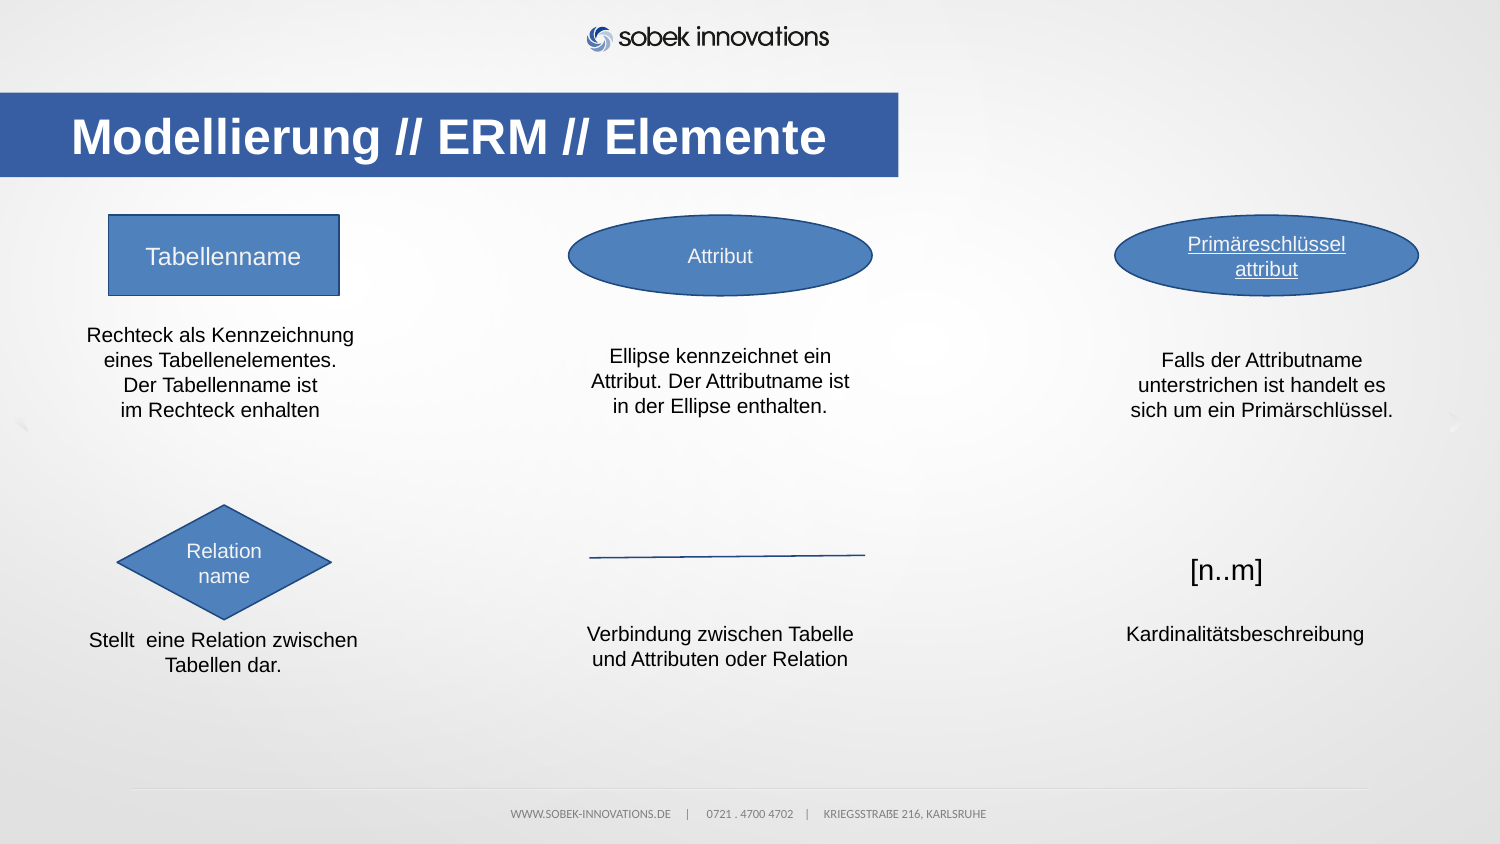

# Modellierung // ERM // Elemente
Tabellenname
Attribut
Primäreschlüssel
attribut
Rechteck als Kennzeichnung
eines Tabellenelementes.
Der Tabellenname ist
im Rechteck enhalten
Ellipse kennzeichnet ein Attribut. Der Attributname ist in der Ellipse enthalten.
Falls der Attributname unterstrichen ist handelt es sich um ein Primärschlüssel.
Relationname
[n..m]
Verbindung zwischen Tabelle und Attributen oder Relation
Kardinalitätsbeschreibung
Stellt  eine Relation zwischen
Tabellen dar.